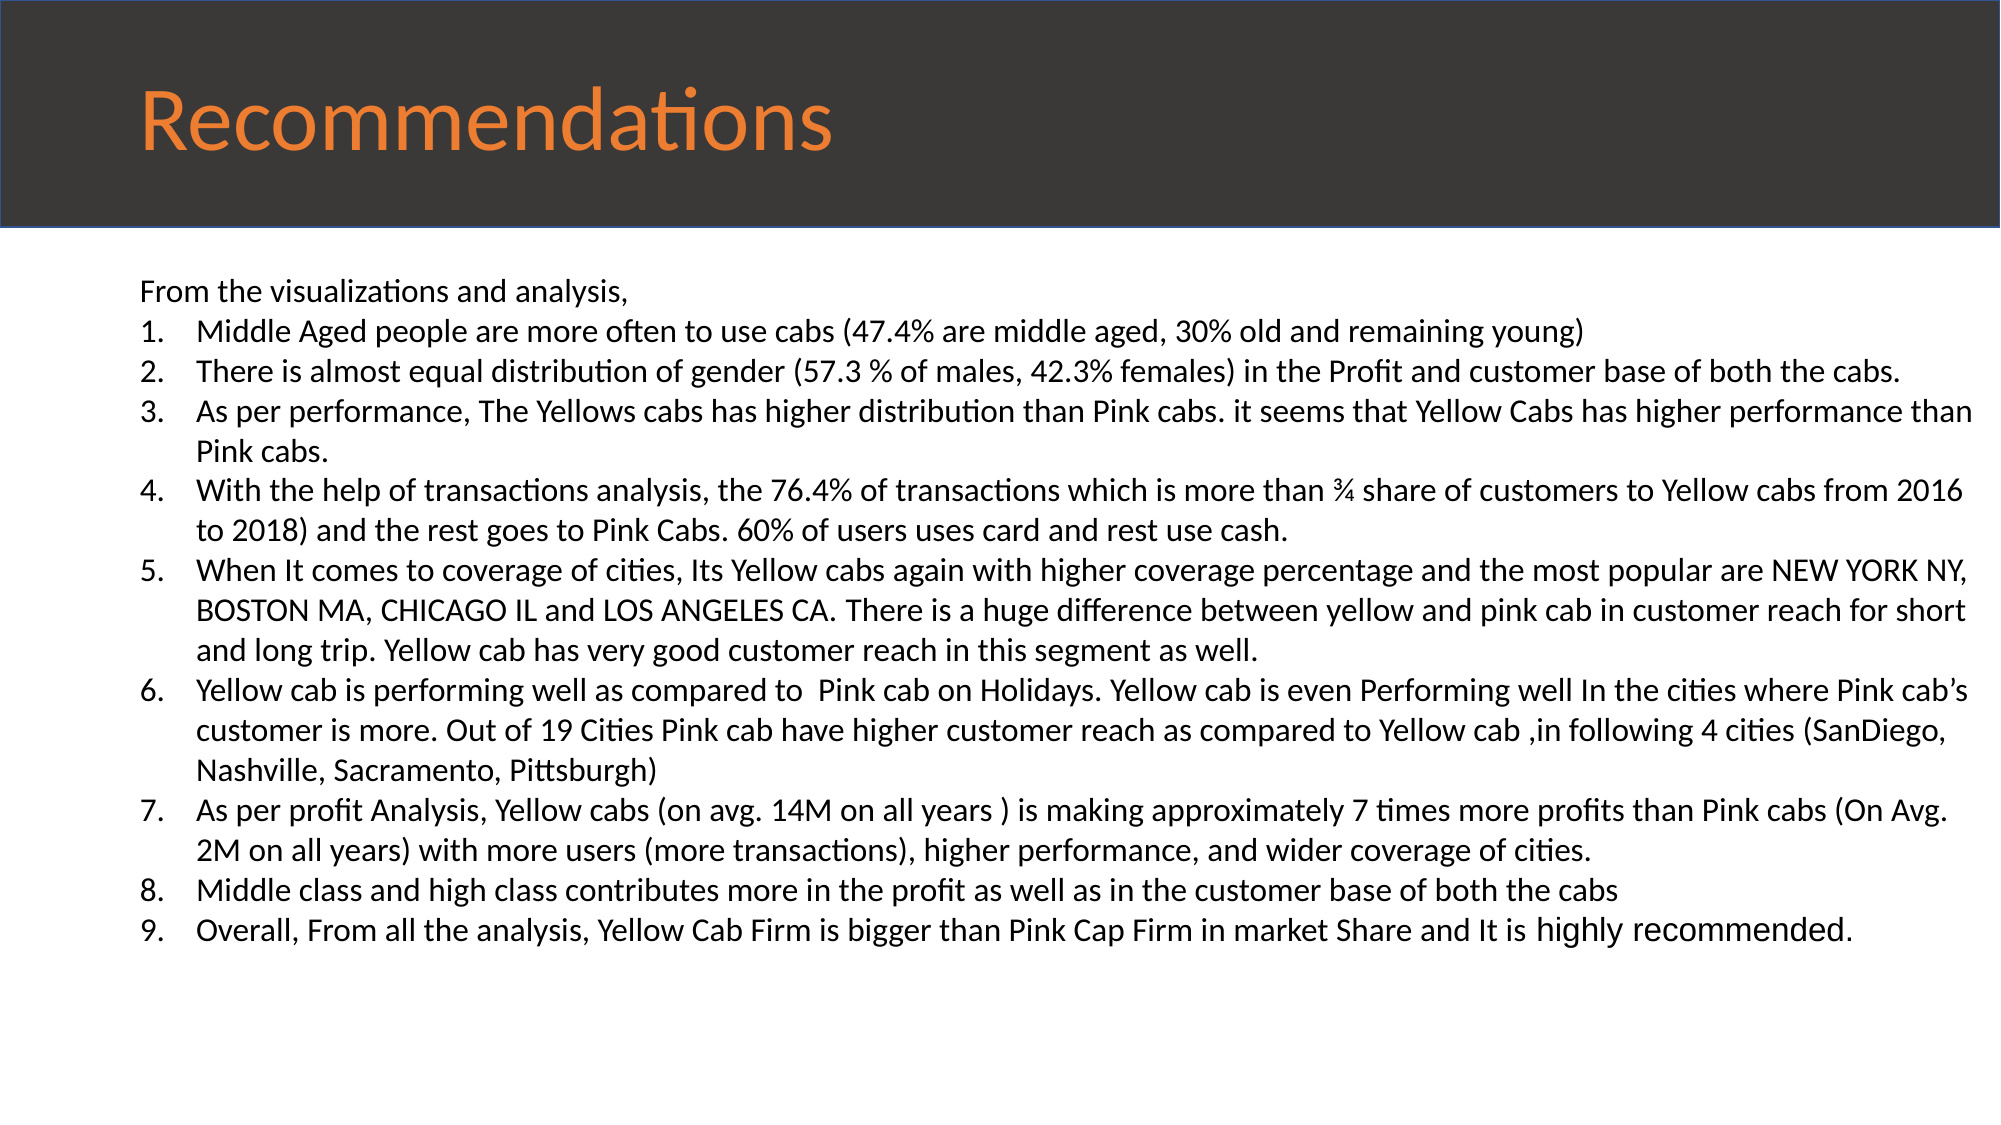

Recommendations
From the visualizations and analysis,
Middle Aged people are more often to use cabs (47.4% are middle aged, 30% old and remaining young)
There is almost equal distribution of gender (57.3 % of males, 42.3% females) in the Profit and customer base of both the cabs.
As per performance, The Yellows cabs has higher distribution than Pink cabs. it seems that Yellow Cabs has higher performance than Pink cabs.
With the help of transactions analysis, the 76.4% of transactions which is more than ¾ share of customers to Yellow cabs from 2016 to 2018) and the rest goes to Pink Cabs. 60% of users uses card and rest use cash.
When It comes to coverage of cities, Its Yellow cabs again with higher coverage percentage and the most popular are NEW YORK NY, BOSTON MA, CHICAGO IL and LOS ANGELES CA. There is a huge difference between yellow and pink cab in customer reach for short and long trip. Yellow cab has very good customer reach in this segment as well.
Yellow cab is performing well as compared to  Pink cab on Holidays. Yellow cab is even Performing well In the cities where Pink cab’s customer is more. Out of 19 Cities Pink cab have higher customer reach as compared to Yellow cab ,in following 4 cities (SanDiego, Nashville, Sacramento, Pittsburgh)
As per profit Analysis, Yellow cabs (on avg. 14M on all years ) is making approximately 7 times more profits than Pink cabs (On Avg. 2M on all years) with more users (more transactions), higher performance, and wider coverage of cities.
Middle class and high class contributes more in the profit as well as in the customer base of both the cabs
Overall, From all the analysis, Yellow Cab Firm is bigger than Pink Cap Firm in market Share and It is highly recommended.